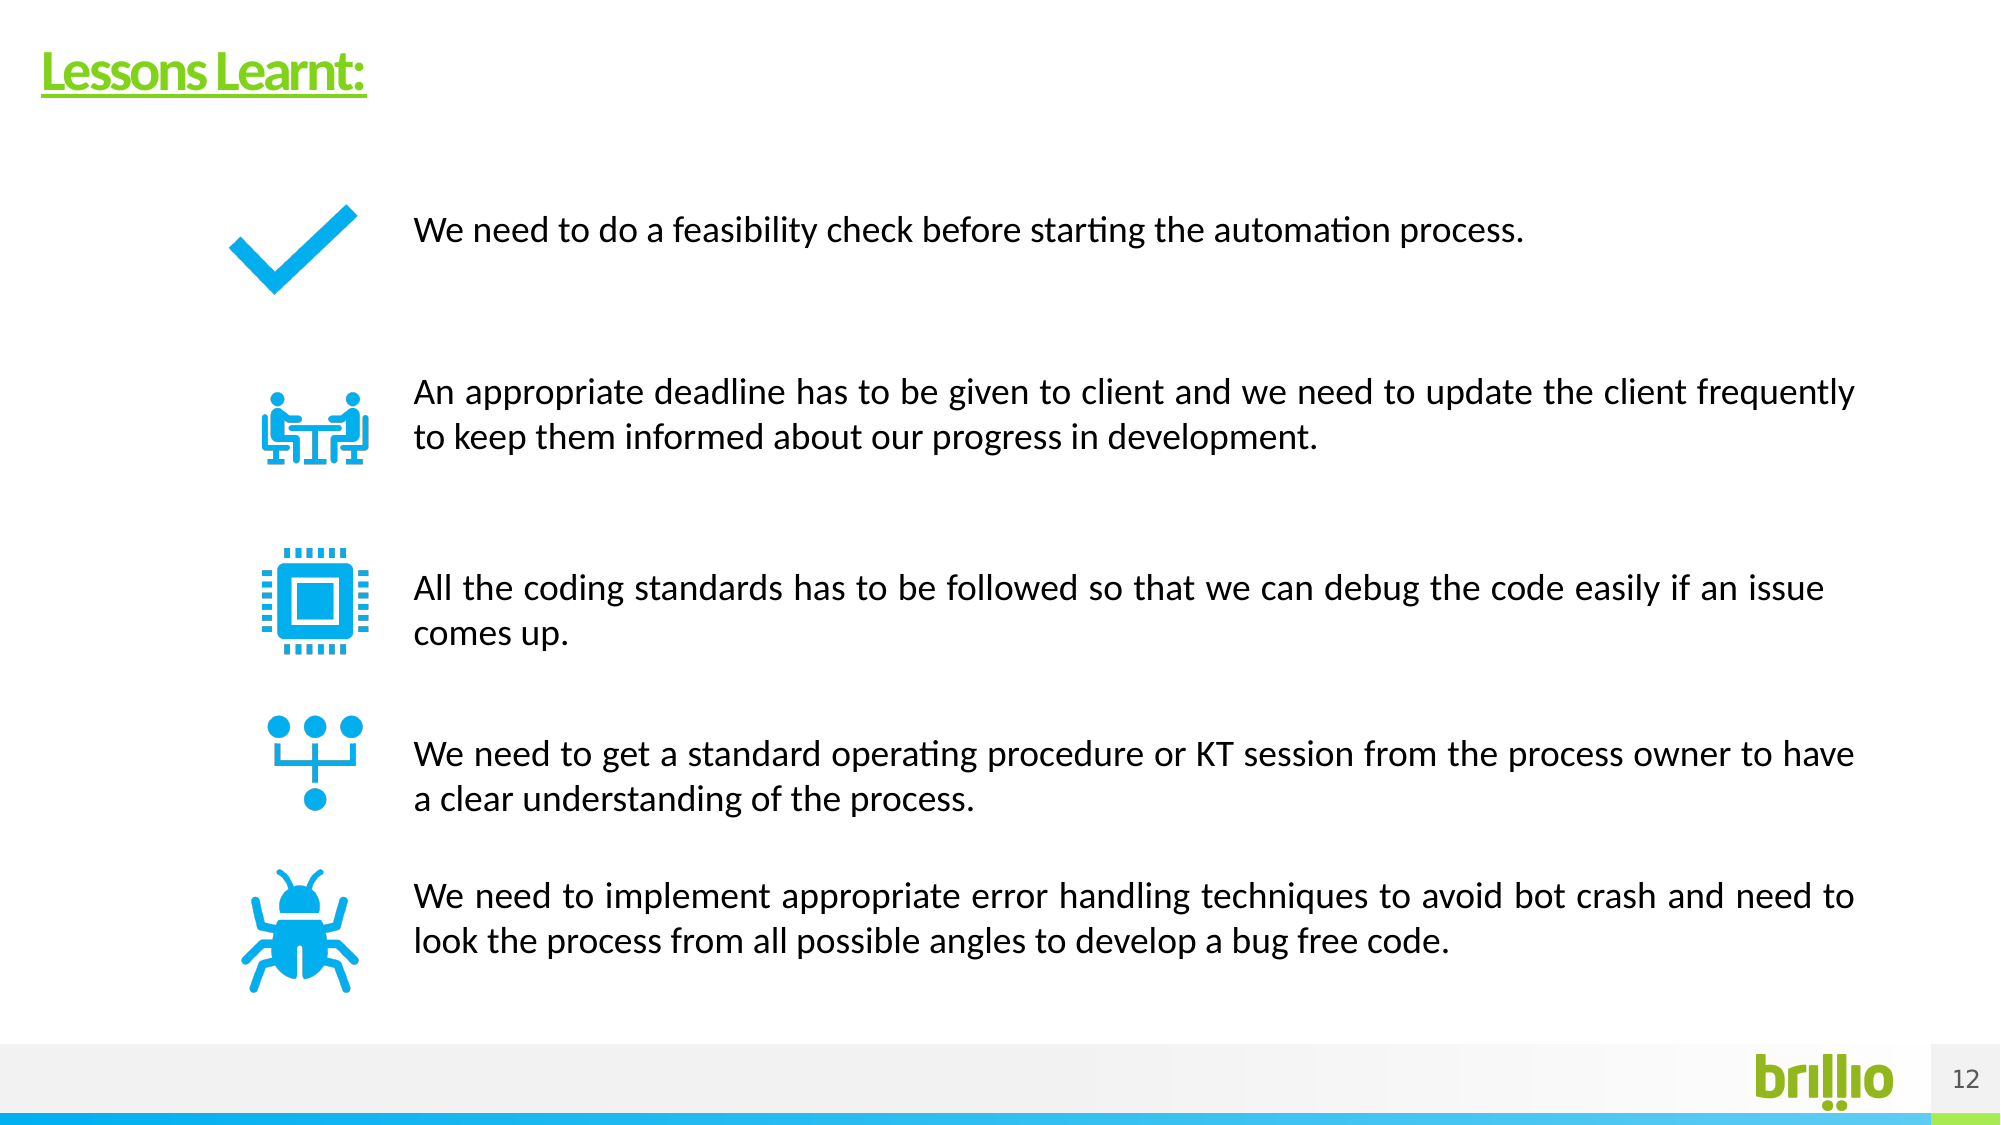

# Lessons Learnt:

We need to do a feasibility check before starting the automation process.

An appropriate deadline has to be given to client and we need to update the client frequently to keep them informed about our progress in development.

All the coding standards has to be followed so that we can debug the code easily if an issue comes up.

We need to get a standard operating procedure or KT session from the process owner to have a clear understanding of the process.
We need to implement appropriate error handling techniques to avoid bot crash and need to look the process from all possible angles to develop a bug free code.

12